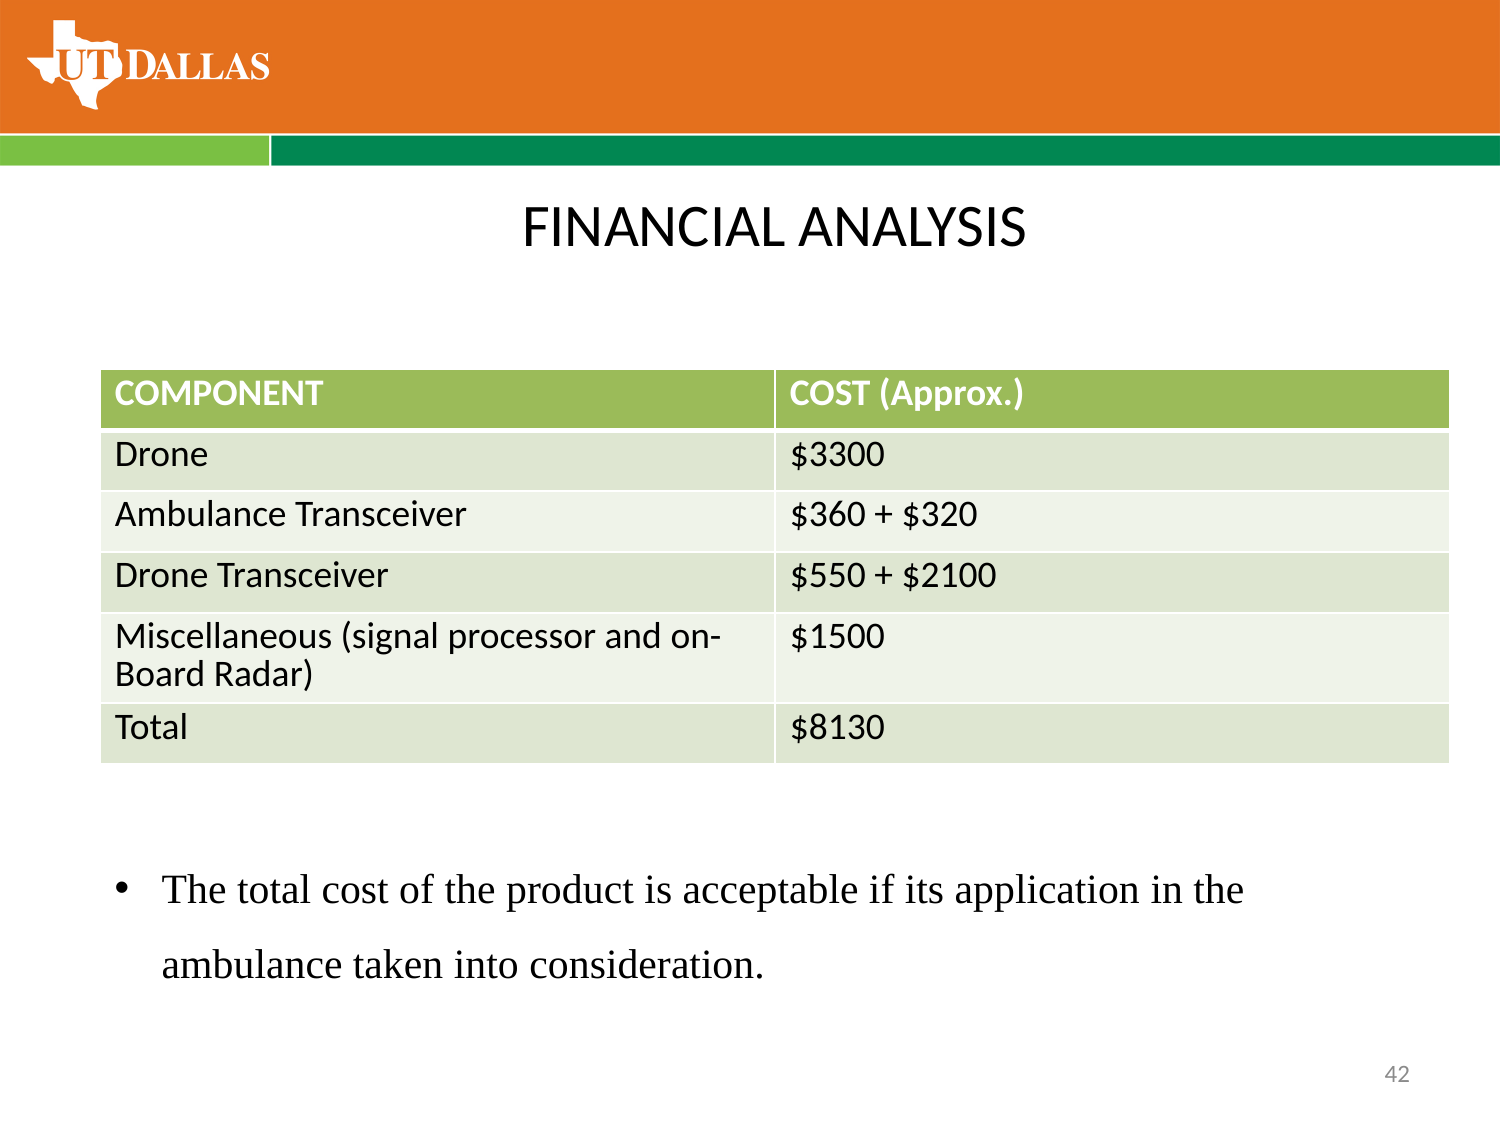

# FINANCIAL ANALYSIS
| COMPONENT | COST (Approx.) |
| --- | --- |
| Drone | $3300 |
| Ambulance Transceiver | $360 + $320 |
| Drone Transceiver | $550 + $2100 |
| Miscellaneous (signal processor and on-Board Radar) | $1500 |
| Total | $8130 |
The total cost of the product is acceptable if its application in the ambulance taken into consideration.

42